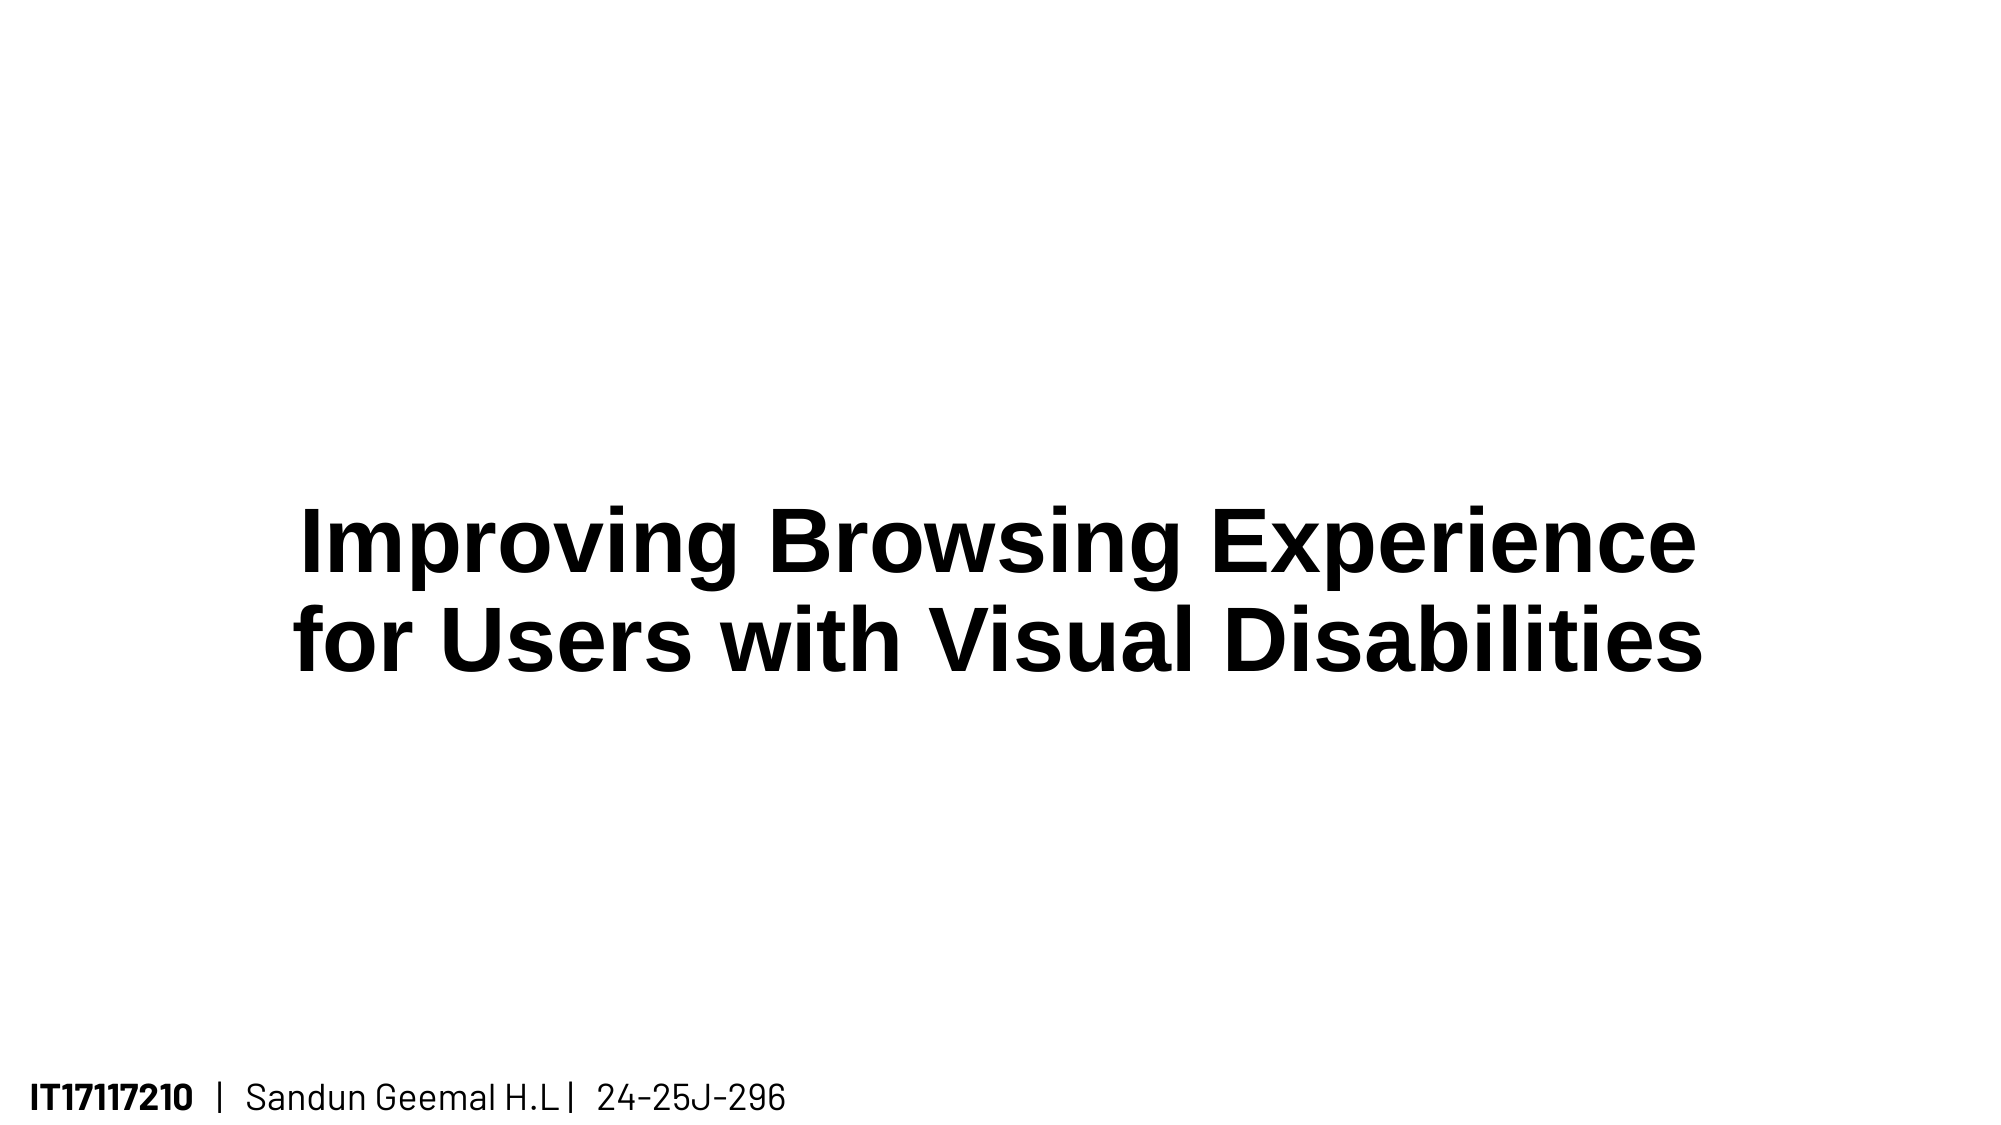

# Improving Browsing Experience for Users with Visual Disabilities
IT17117210   |   Sandun Geemal H.L |   24-25J-296